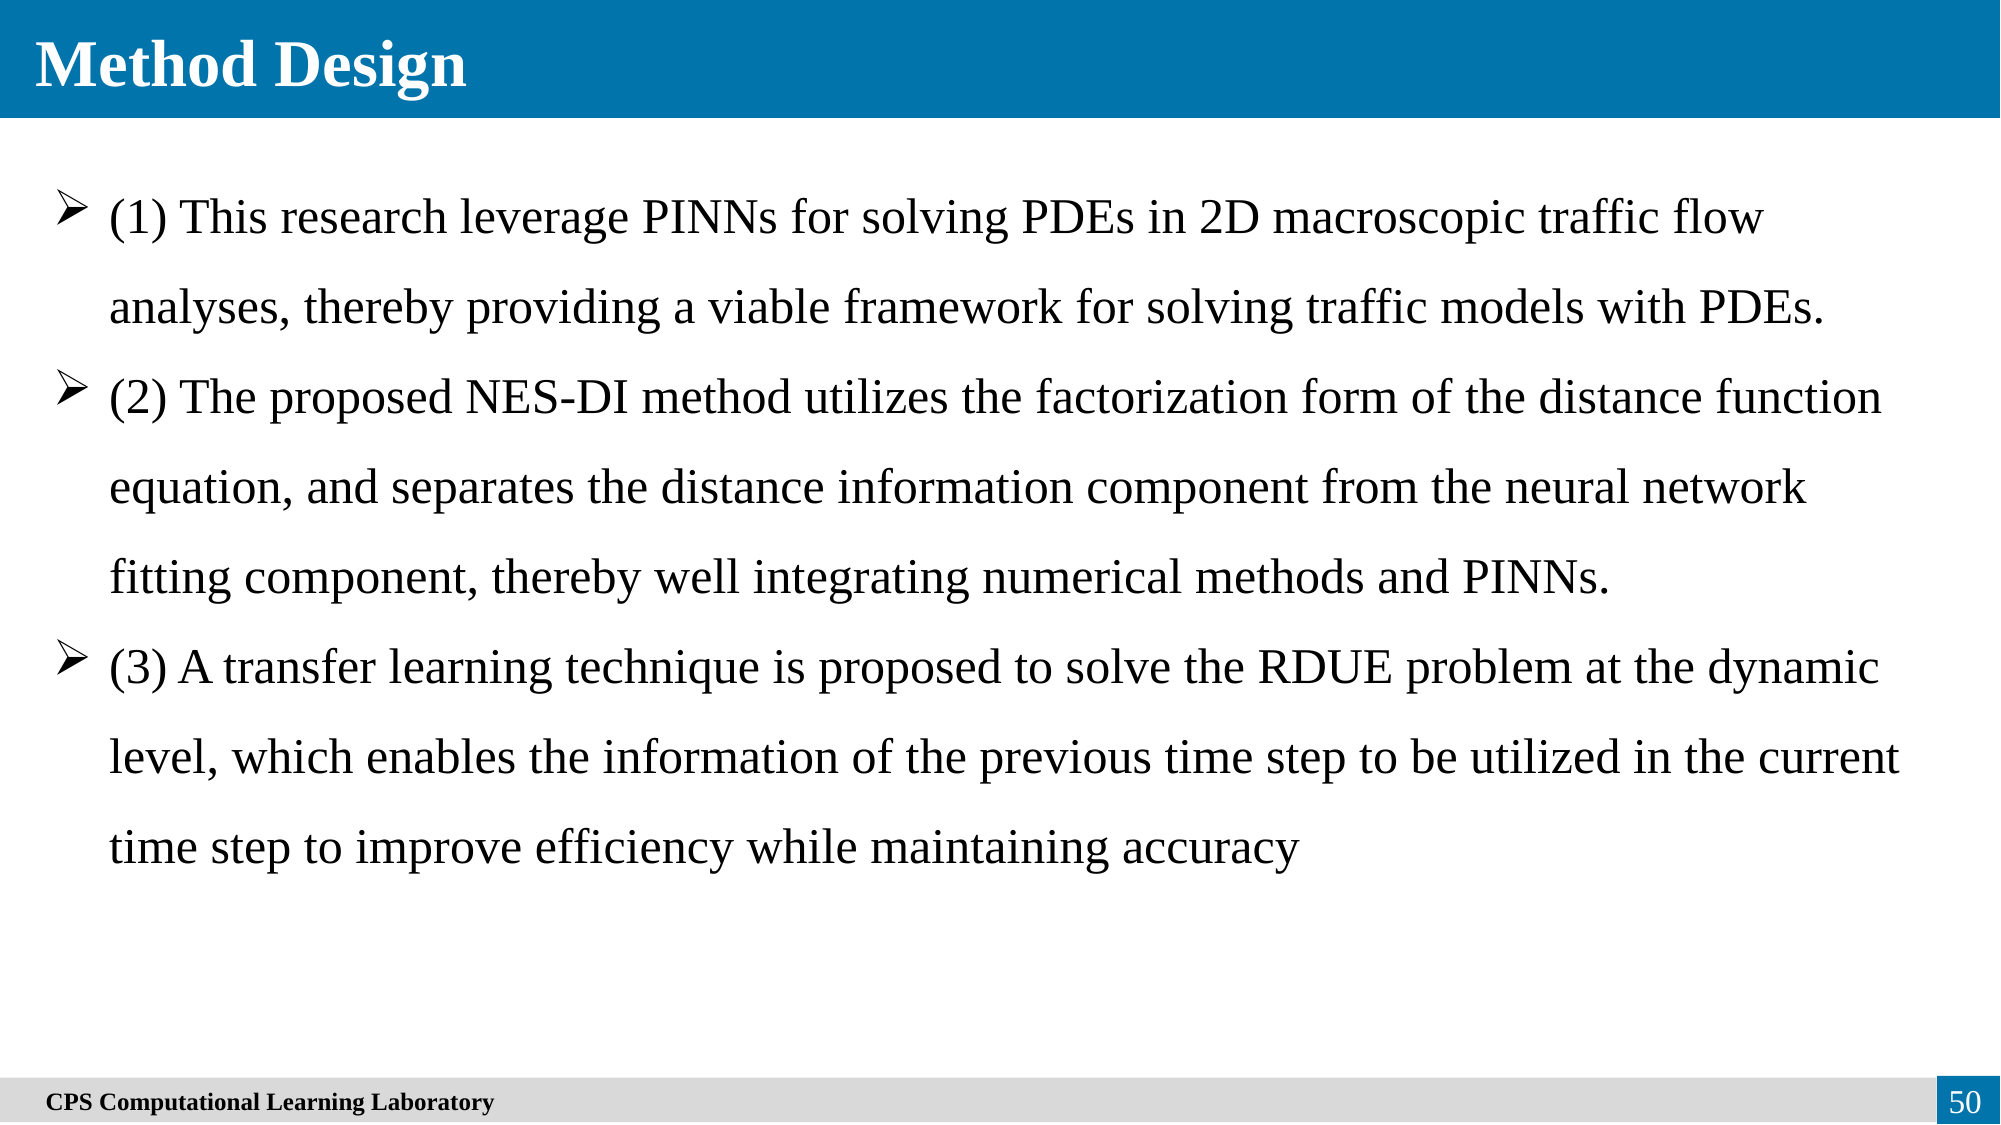

Method Design
(1) This research leverage PINNs for solving PDEs in 2D macroscopic traffic flow analyses, thereby providing a viable framework for solving traffic models with PDEs.
(2) The proposed NES-DI method utilizes the factorization form of the distance function equation, and separates the distance information component from the neural network fitting component, thereby well integrating numerical methods and PINNs.
(3) A transfer learning technique is proposed to solve the RDUE problem at the dynamic level, which enables the information of the previous time step to be utilized in the current time step to improve efficiency while maintaining accuracy
50
50
　CPS Computational Learning Laboratory